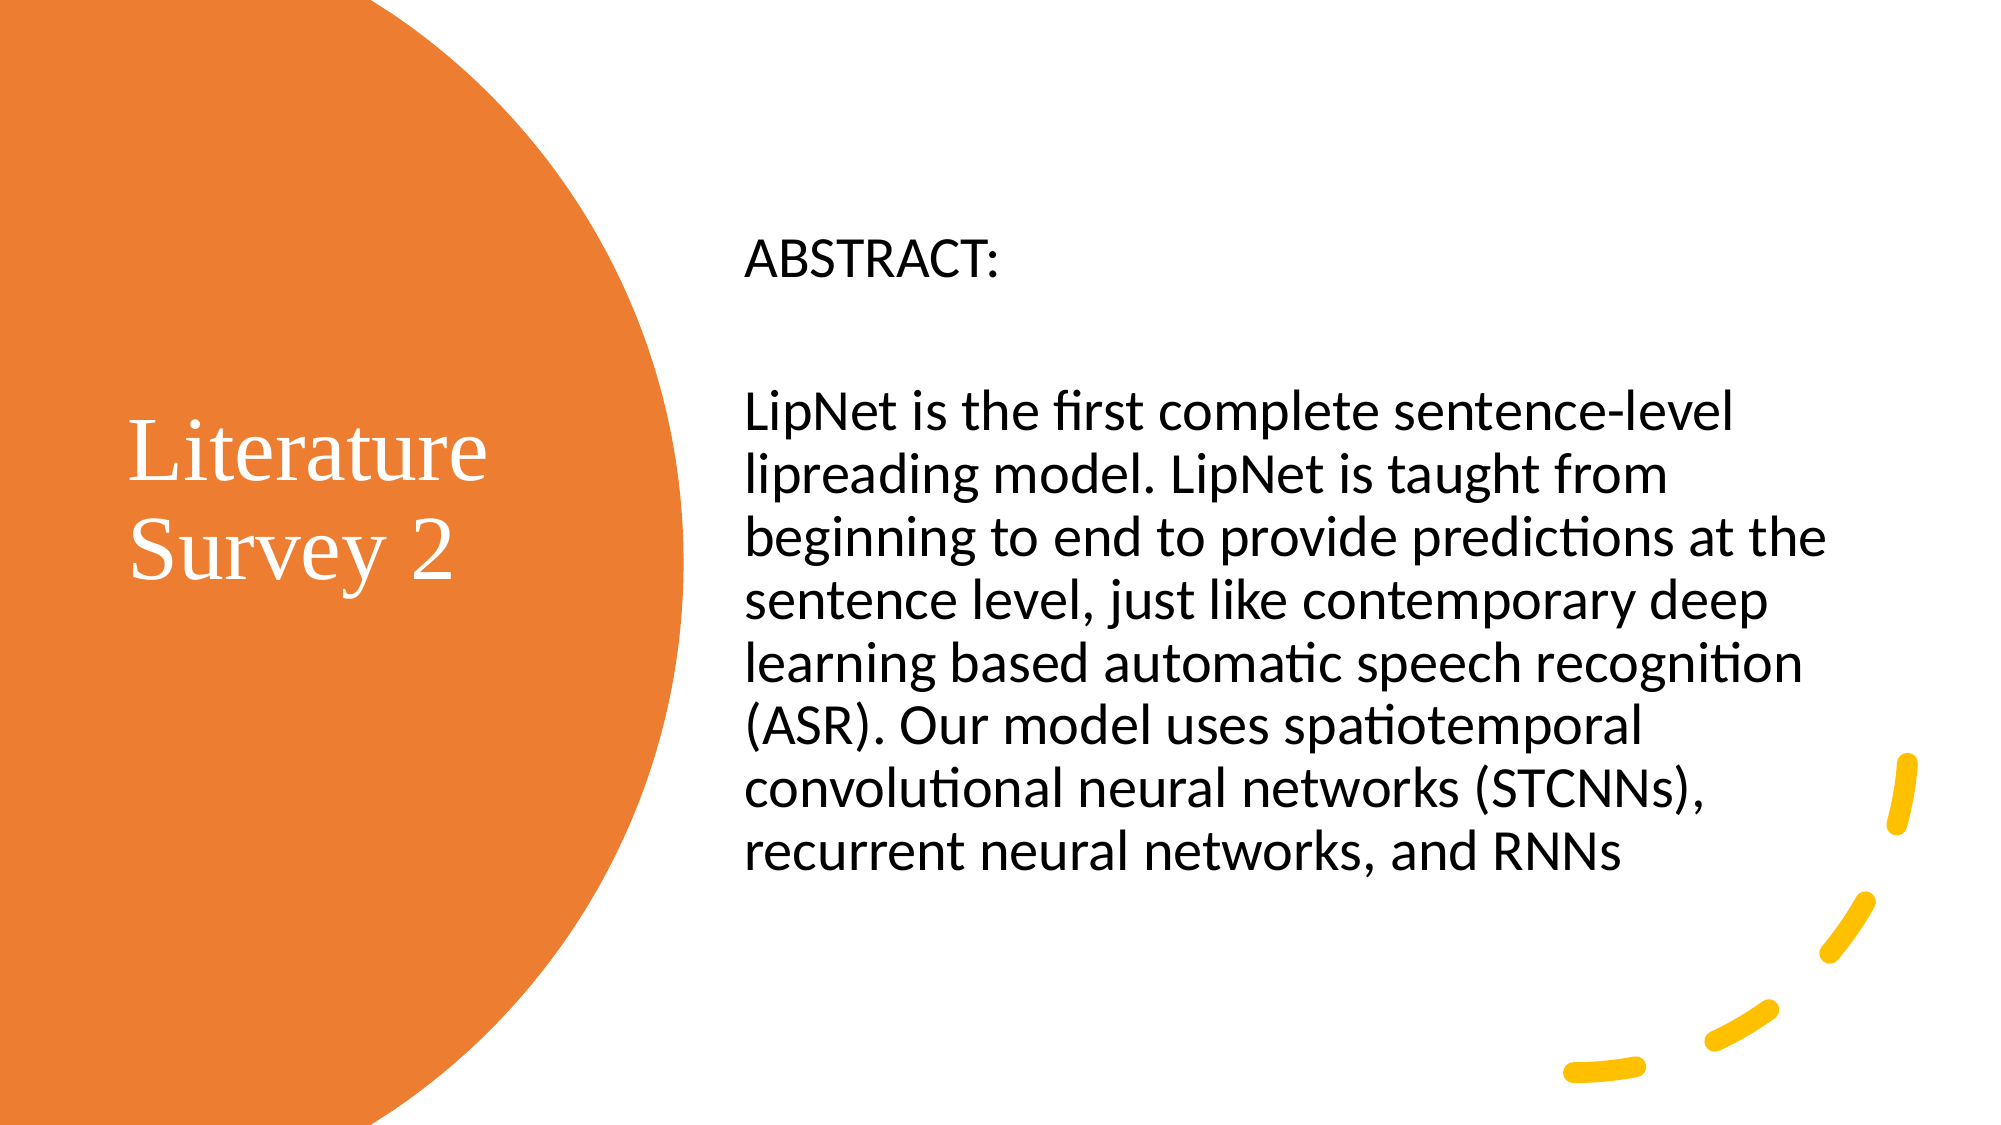

ABSTRACT:
LipNet is the first complete sentence-level lipreading model. LipNet is taught from beginning to end to provide predictions at the sentence level, just like contemporary deep learning based automatic speech recognition (ASR). Our model uses spatiotemporal convolutional neural networks (STCNNs), recurrent neural networks, and RNNs
# Literature Survey 2